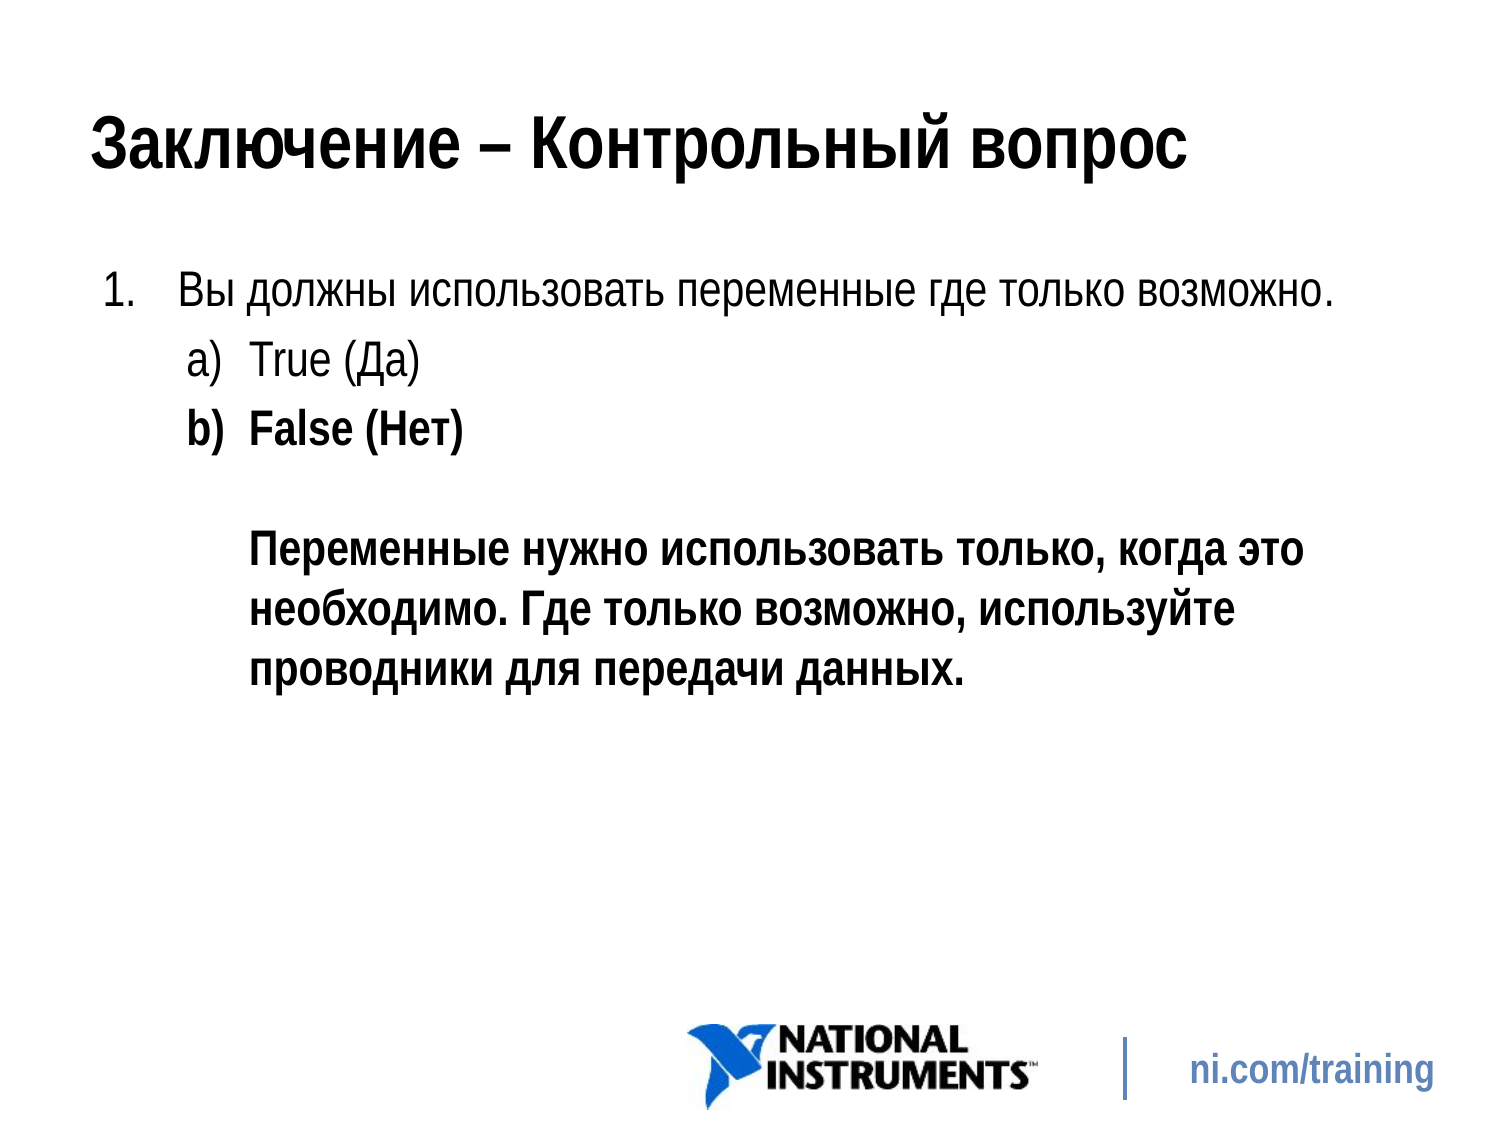

# Заключение – Контрольный вопрос
Вы должны использовать переменные где только возможно.
True (Да)
False (Нет)
Переменные нужно использовать только, когда это необходимо. Где только возможно, используйте проводники для передачи данных.
345